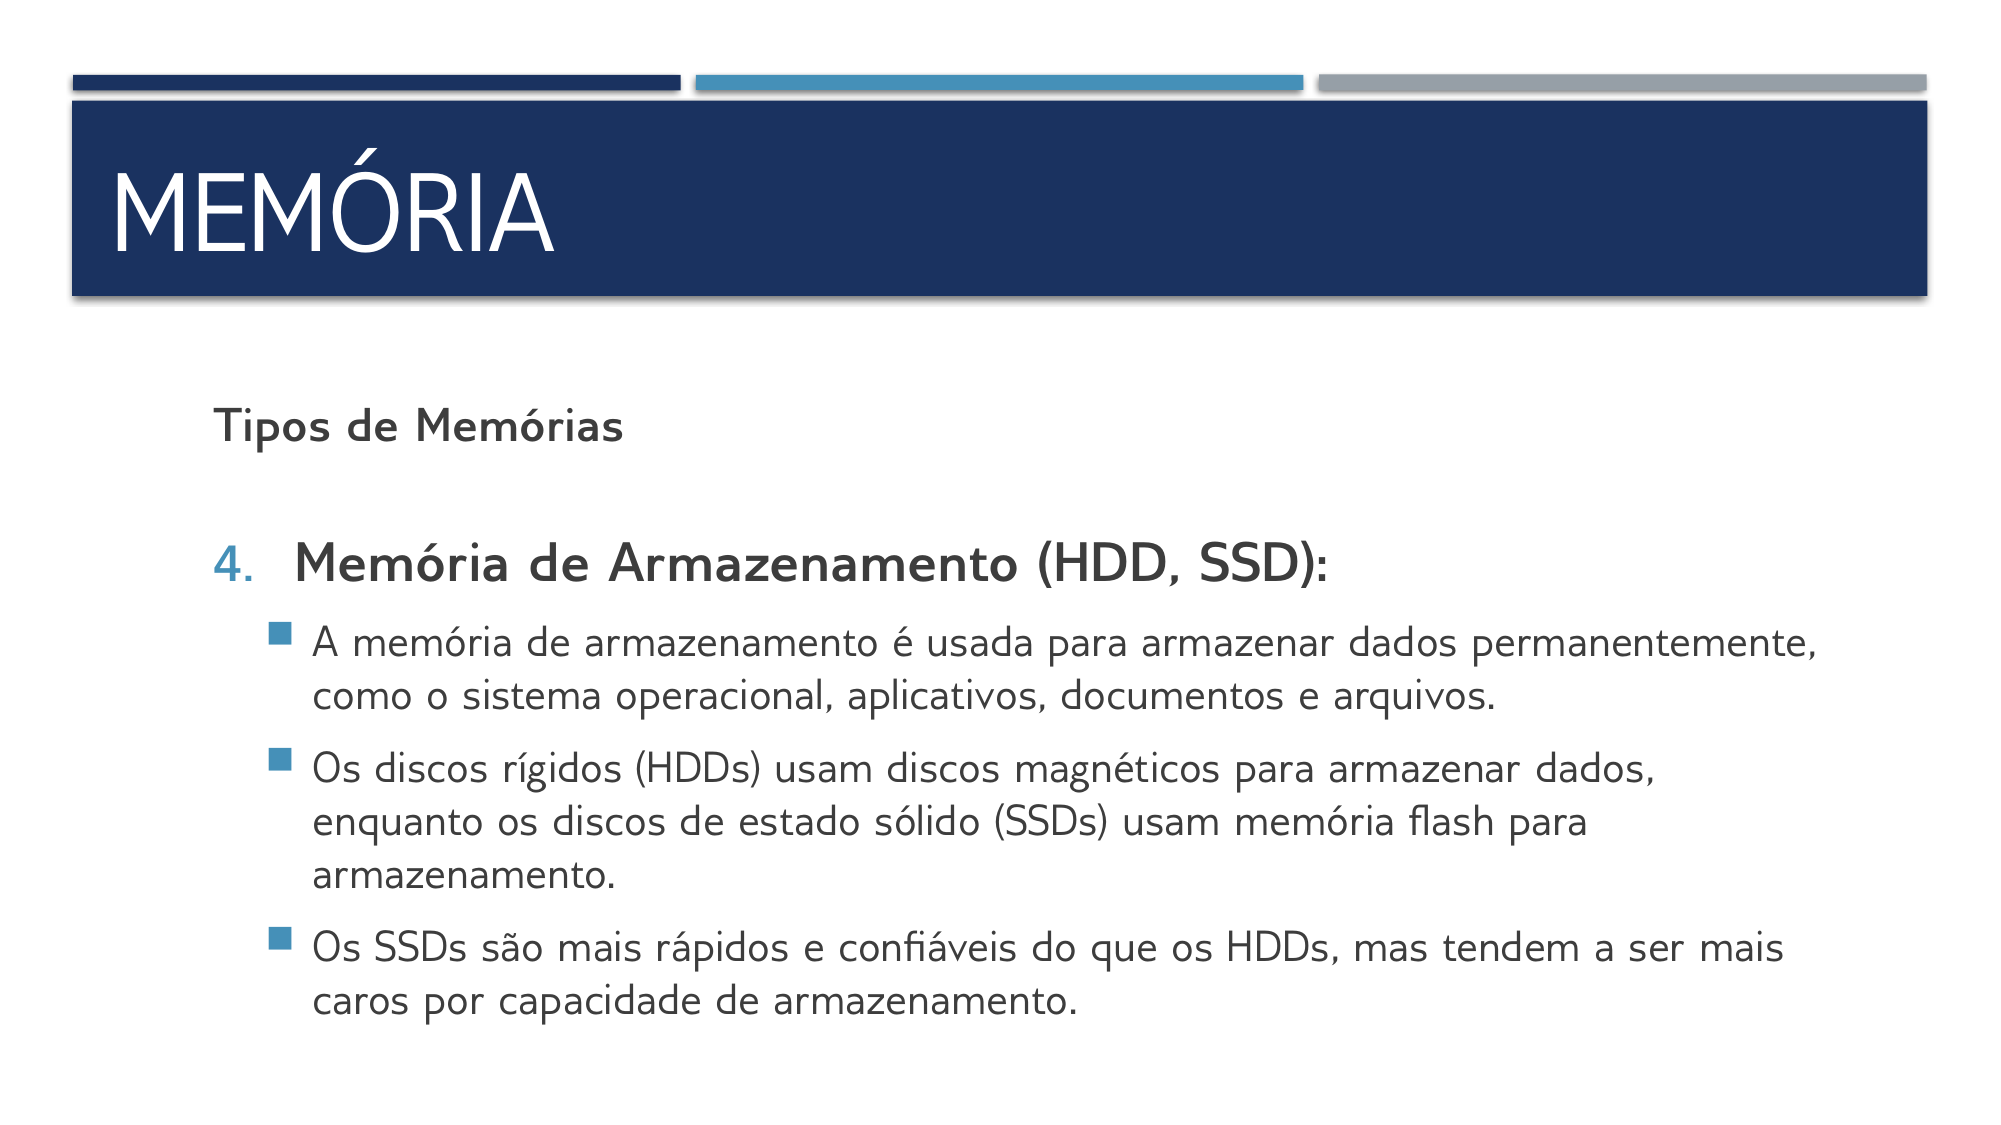

# Memória
Tipos de Memórias

Memória de Armazenamento (HDD, SSD):
A memória de armazenamento é usada para armazenar dados permanentemente, como o sistema operacional, aplicativos, documentos e arquivos.
Os discos rígidos (HDDs) usam discos magnéticos para armazenar dados, enquanto os discos de estado sólido (SSDs) usam memória flash para armazenamento.
Os SSDs são mais rápidos e confiáveis do que os HDDs, mas tendem a ser mais caros por capacidade de armazenamento.